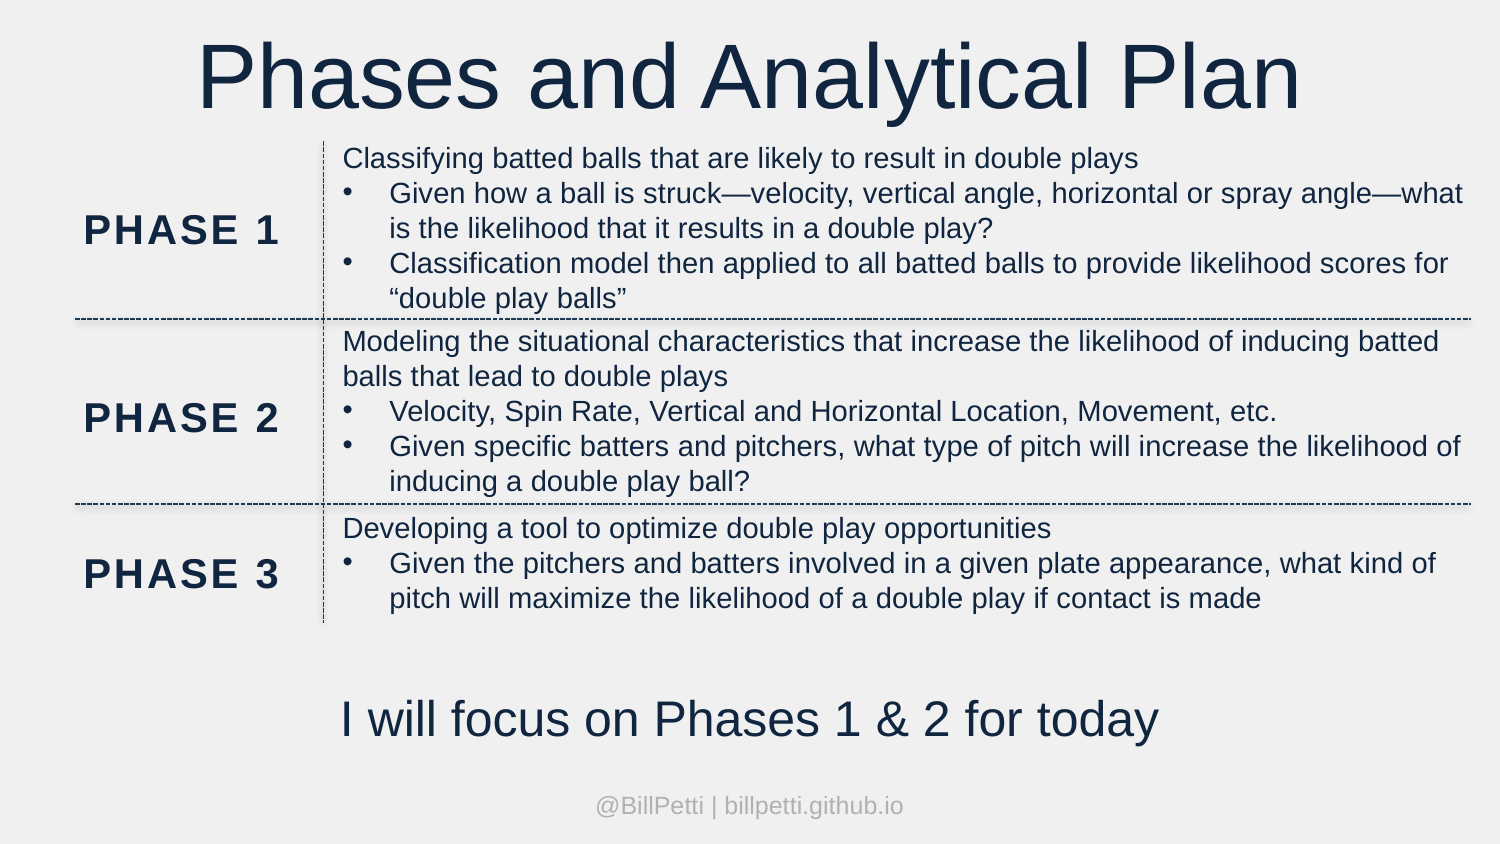

# Phases and Analytical Plan
Classifying batted balls that are likely to result in double plays
Given how a ball is struck—velocity, vertical angle, horizontal or spray angle—what is the likelihood that it results in a double play?
Classification model then applied to all batted balls to provide likelihood scores for “double play balls”
PHASE 1
Modeling the situational characteristics that increase the likelihood of inducing batted balls that lead to double plays
Velocity, Spin Rate, Vertical and Horizontal Location, Movement, etc.
Given specific batters and pitchers, what type of pitch will increase the likelihood of inducing a double play ball?
PHASE 2
Developing a tool to optimize double play opportunities
Given the pitchers and batters involved in a given plate appearance, what kind of pitch will maximize the likelihood of a double play if contact is made
PHASE 3
I will focus on Phases 1 & 2 for today
@BillPetti | billpetti.github.io